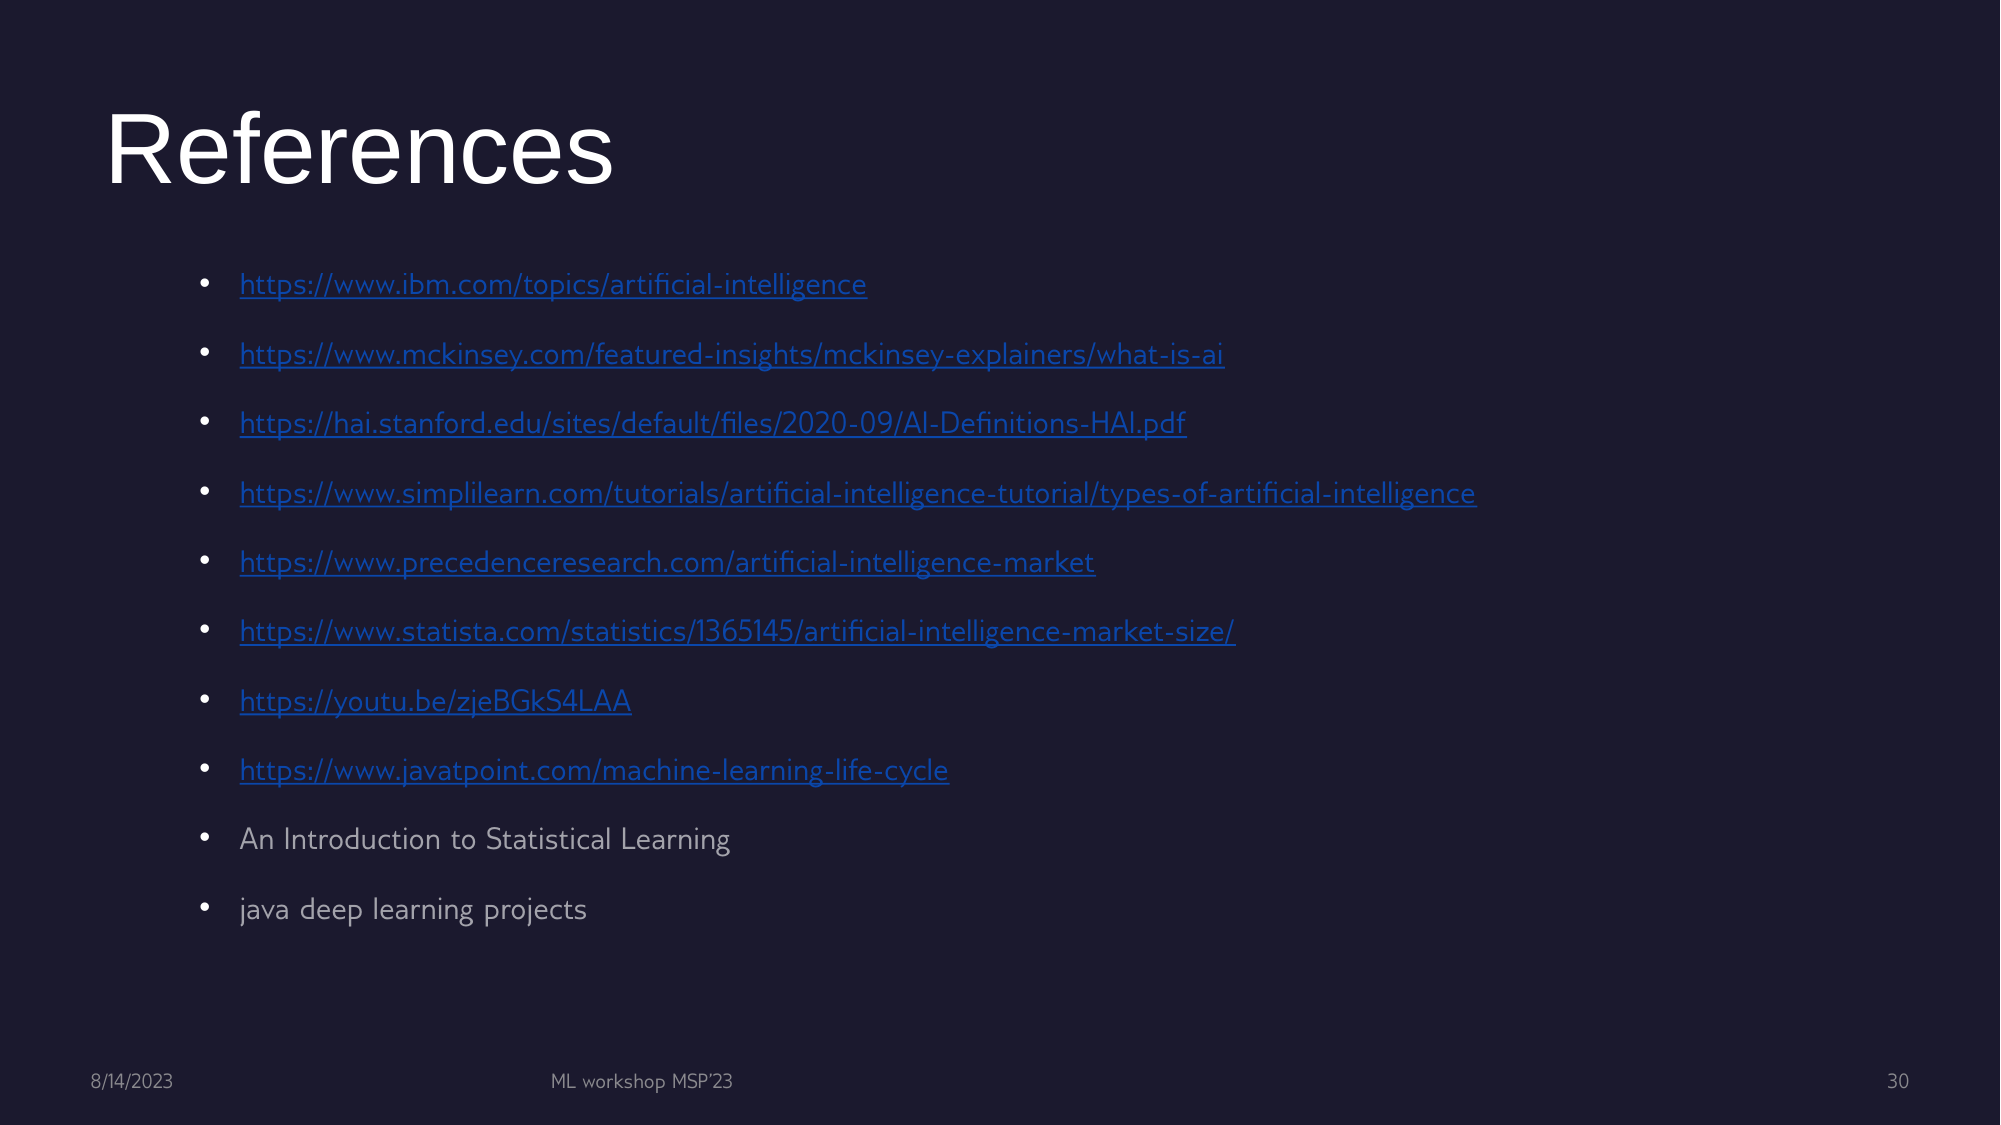

References
https://www.ibm.com/topics/artificial-intelligence
https://www.mckinsey.com/featured-insights/mckinsey-explainers/what-is-ai
https://hai.stanford.edu/sites/default/files/2020-09/AI-Definitions-HAI.pdf
https://www.simplilearn.com/tutorials/artificial-intelligence-tutorial/types-of-artificial-intelligence
https://www.precedenceresearch.com/artificial-intelligence-market
https://www.statista.com/statistics/1365145/artificial-intelligence-market-size/
https://youtu.be/zjeBGkS4LAA
https://www.javatpoint.com/machine-learning-life-cycle
An Introduction to Statistical Learning
java deep learning projects

8/14/2023
ML workshop MSP’23
30